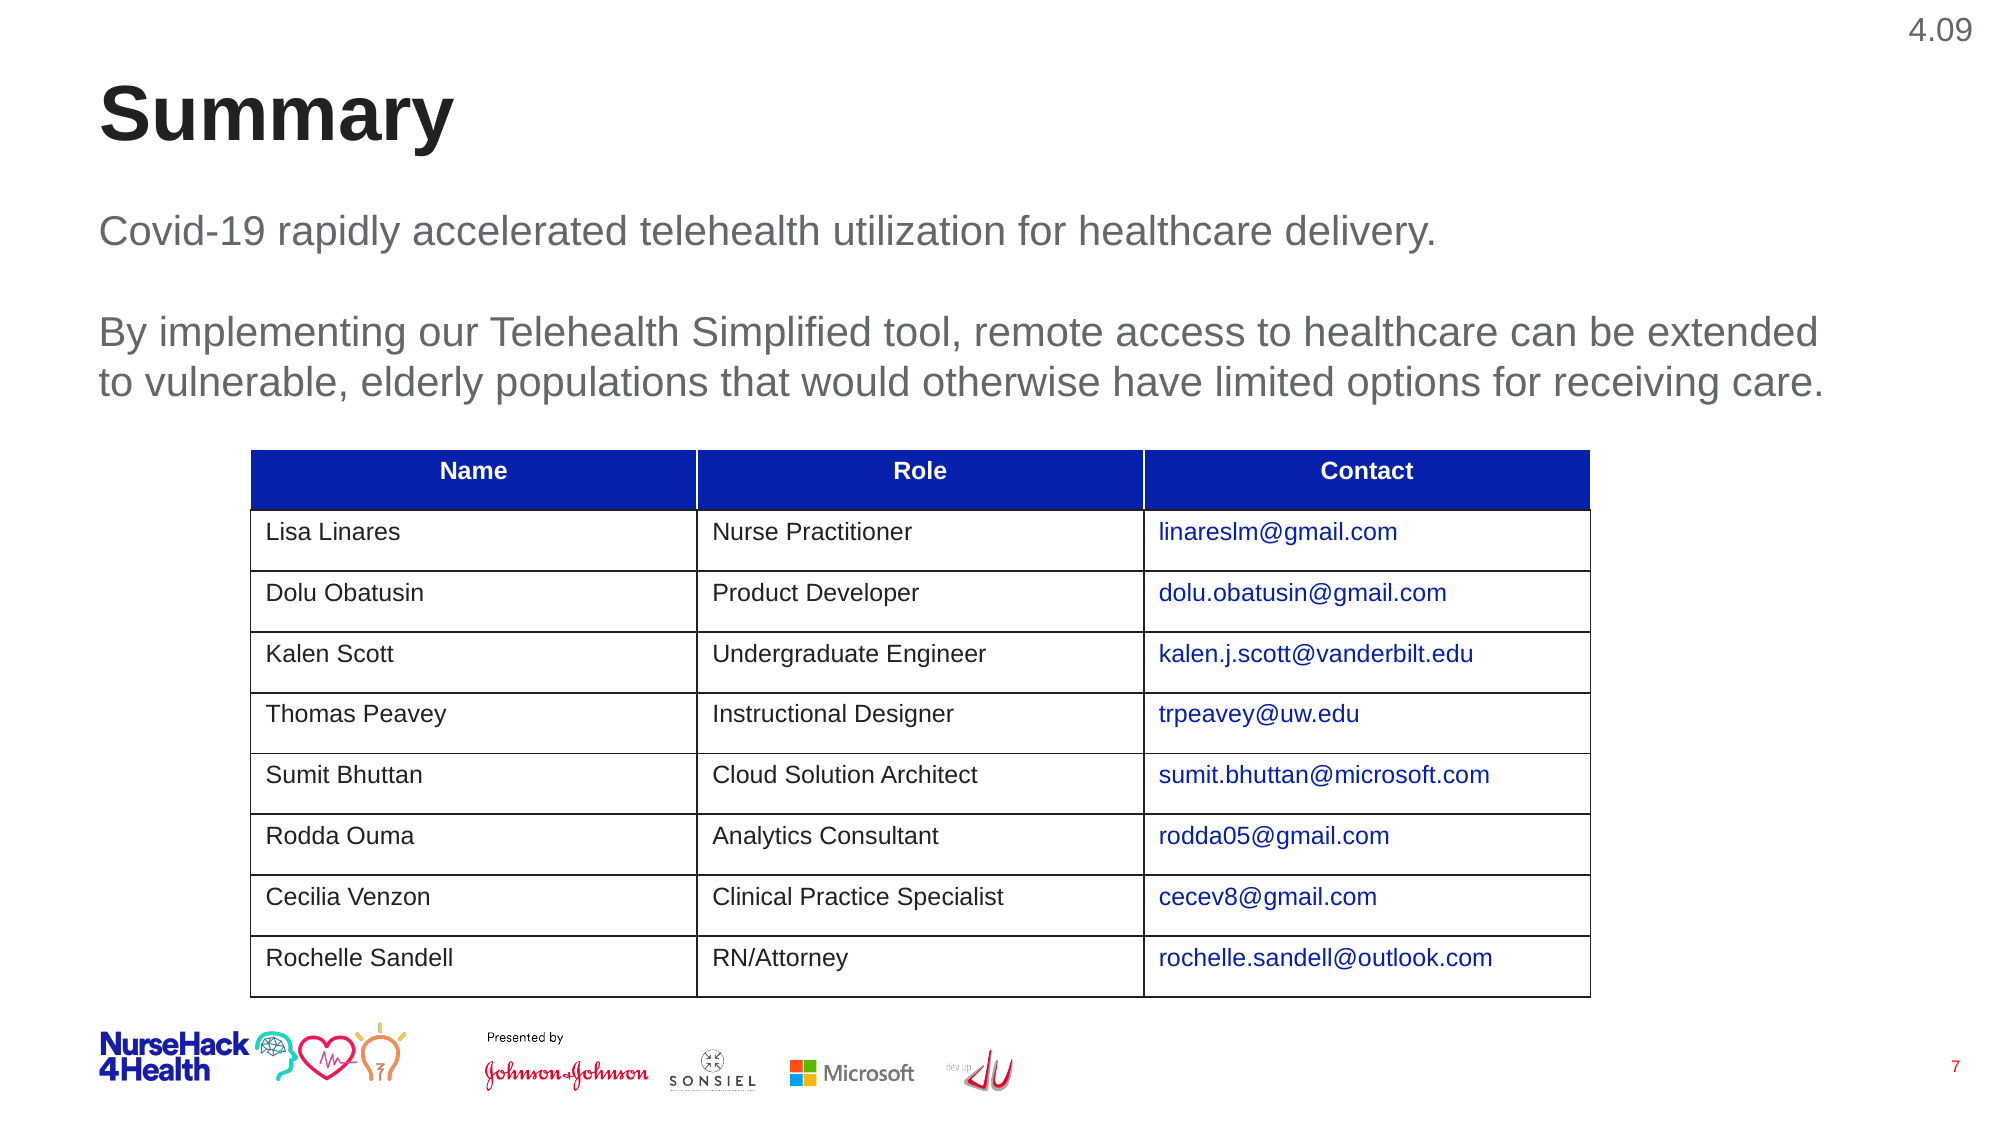

4.09
# Summary
Covid-19 rapidly accelerated telehealth utilization for healthcare delivery.

By implementing our Telehealth Simplified tool, remote access to healthcare can be extended to vulnerable, elderly populations that would otherwise have limited options for receiving care.

| Name | Role | Contact |
| --- | --- | --- |
| Lisa Linares | Nurse Practitioner | linareslm@gmail.com |
| Dolu Obatusin | Product Developer | dolu.obatusin@gmail.com |
| Kalen Scott | Undergraduate Engineer | kalen.j.scott@vanderbilt.edu |
| Thomas Peavey | Instructional Designer | trpeavey@uw.edu |
| Sumit Bhuttan | Cloud Solution Architect | sumit.bhuttan@microsoft.com |
| Rodda Ouma | Analytics Consultant | rodda05@gmail.com |
| Cecilia Venzon | Clinical Practice Specialist | cecev8@gmail.com |
| Rochelle Sandell | RN/Attorney | rochelle.sandell@outlook.com |
7